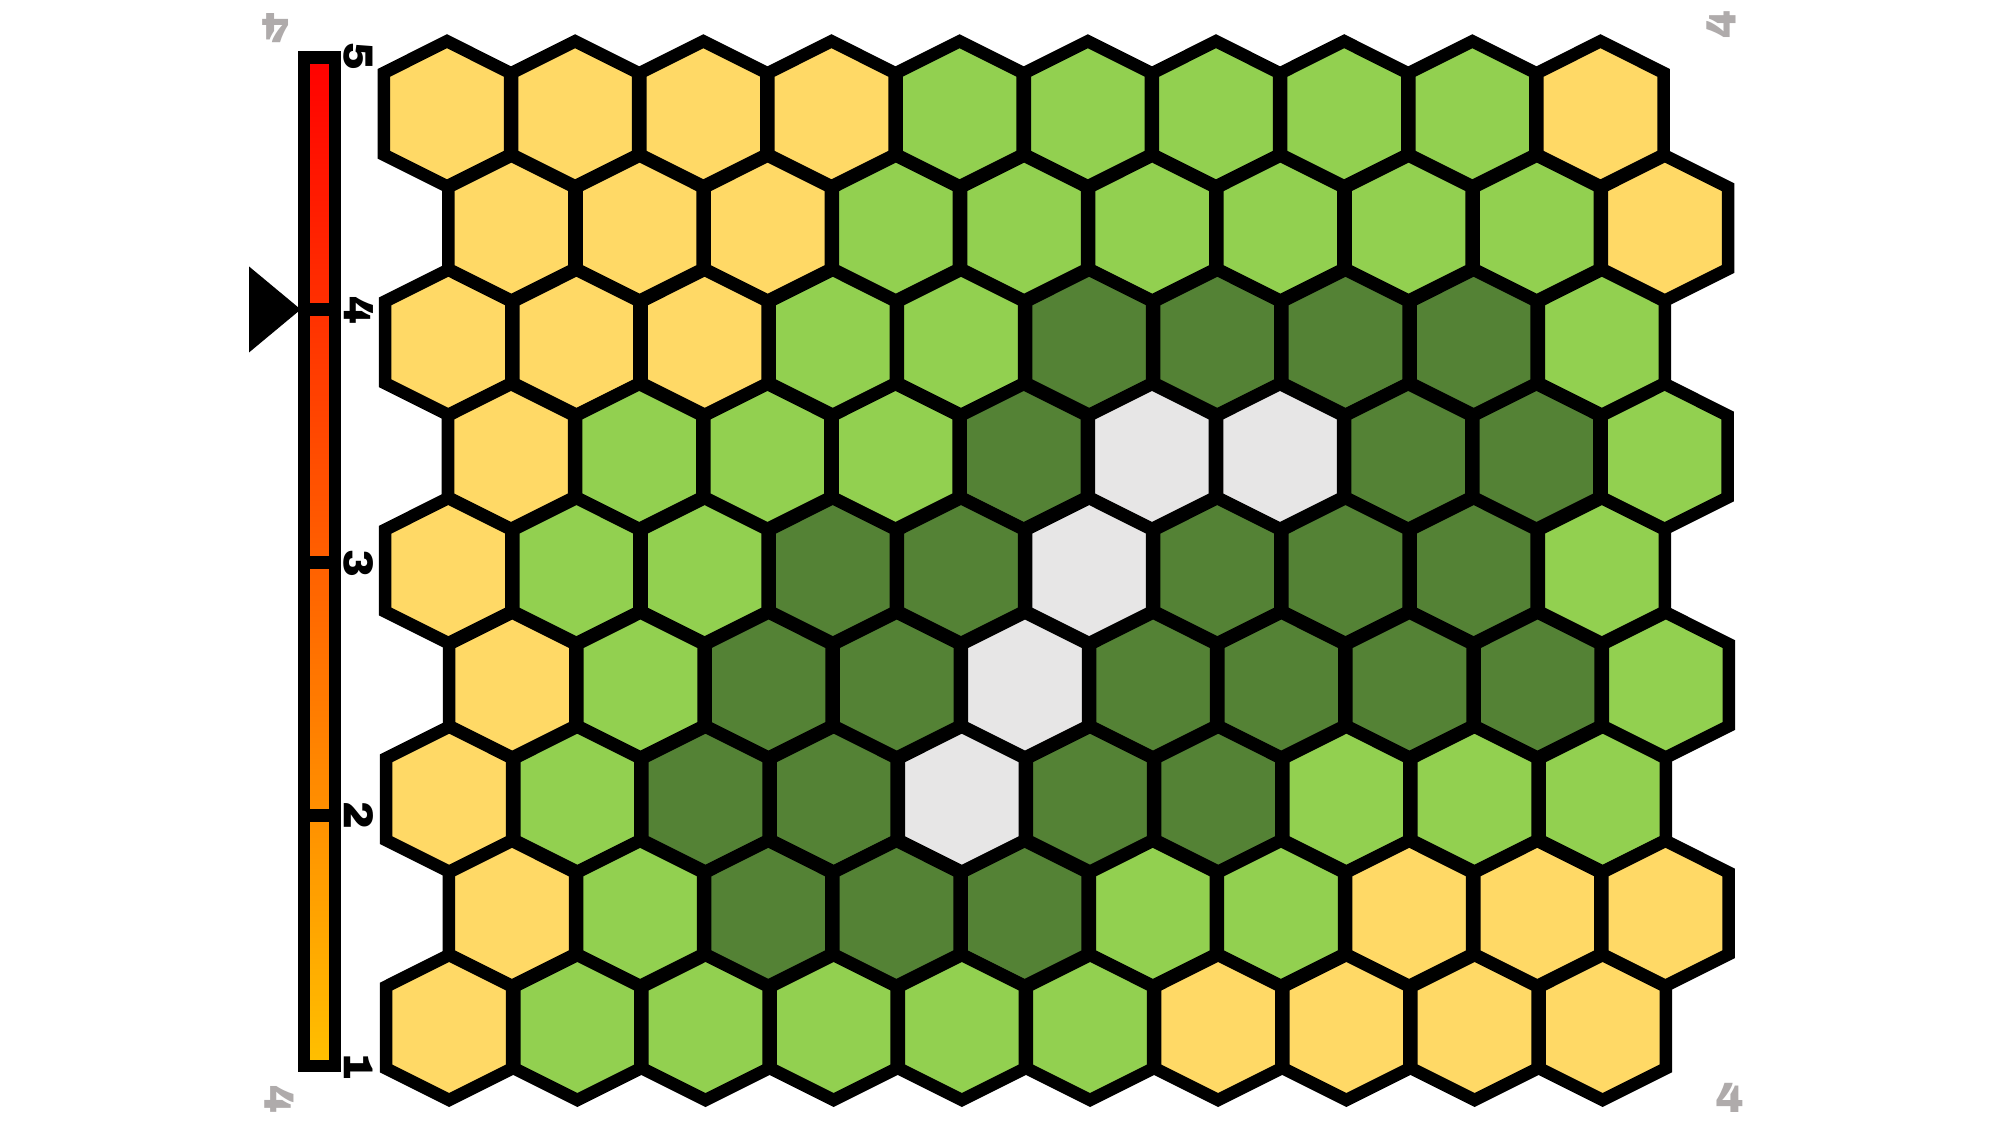

4
4
5

4

3

2

1
4
4